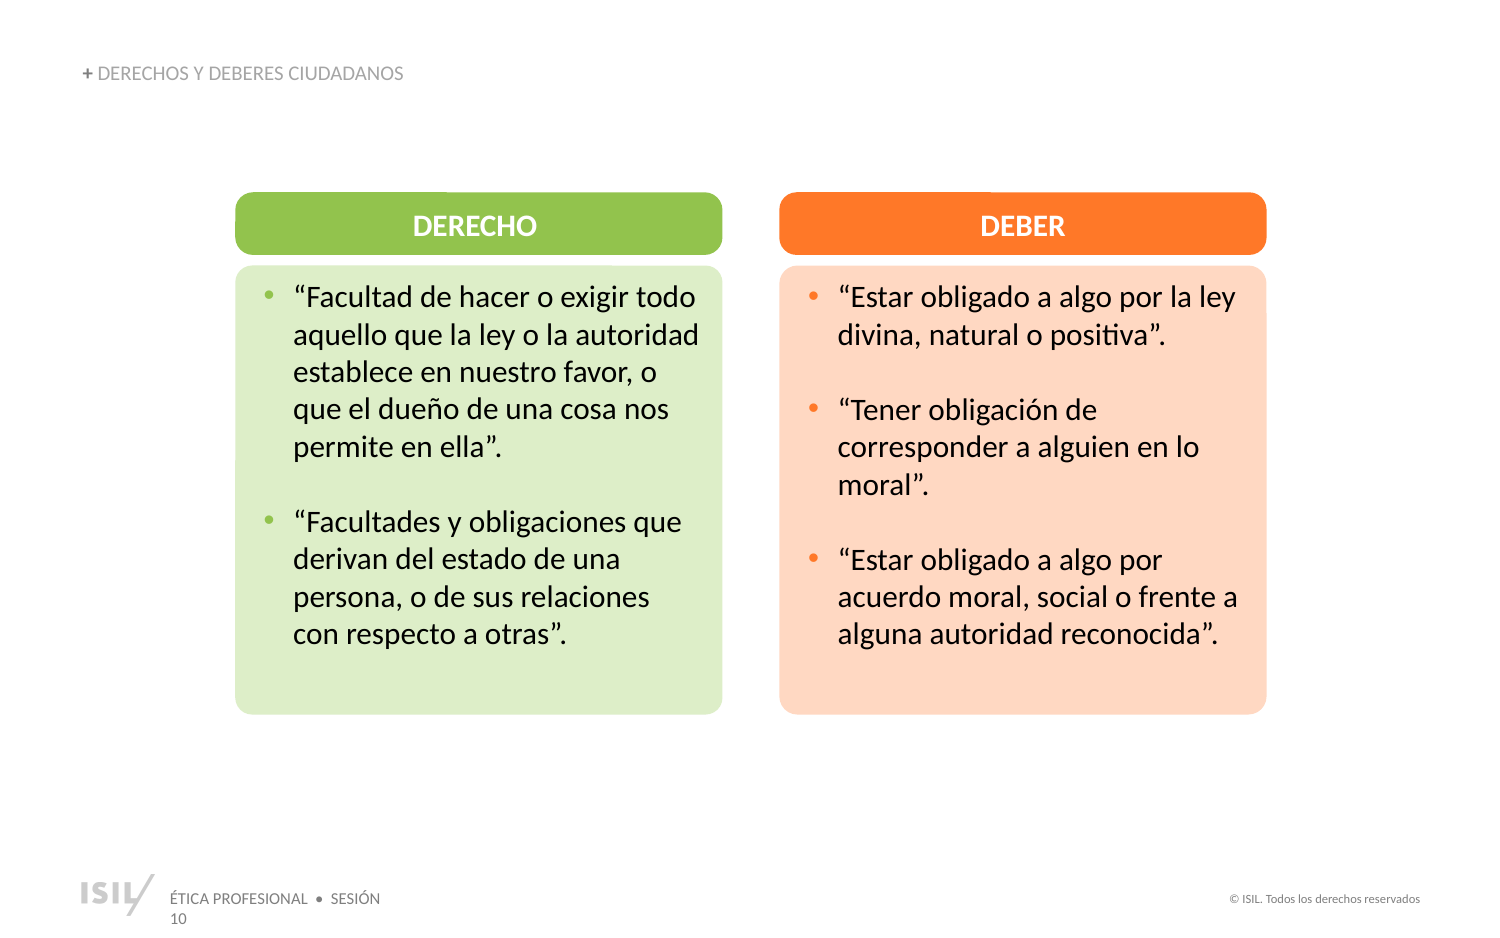

+ DERECHOS Y DEBERES CIUDADANOS
DERECHO
DEBER
“Facultad de hacer o exigir todo aquello que la ley o la autoridad establece en nuestro favor, o que el dueño de una cosa nos permite en ella”.

“Facultades y obligaciones que derivan del estado de una persona, o de sus relaciones con respecto a otras”.
“Estar obligado a algo por la ley divina, natural o positiva”.

“Tener obligación de corresponder a alguien en lo moral”.

“Estar obligado a algo por acuerdo moral, social o frente a alguna autoridad reconocida”.